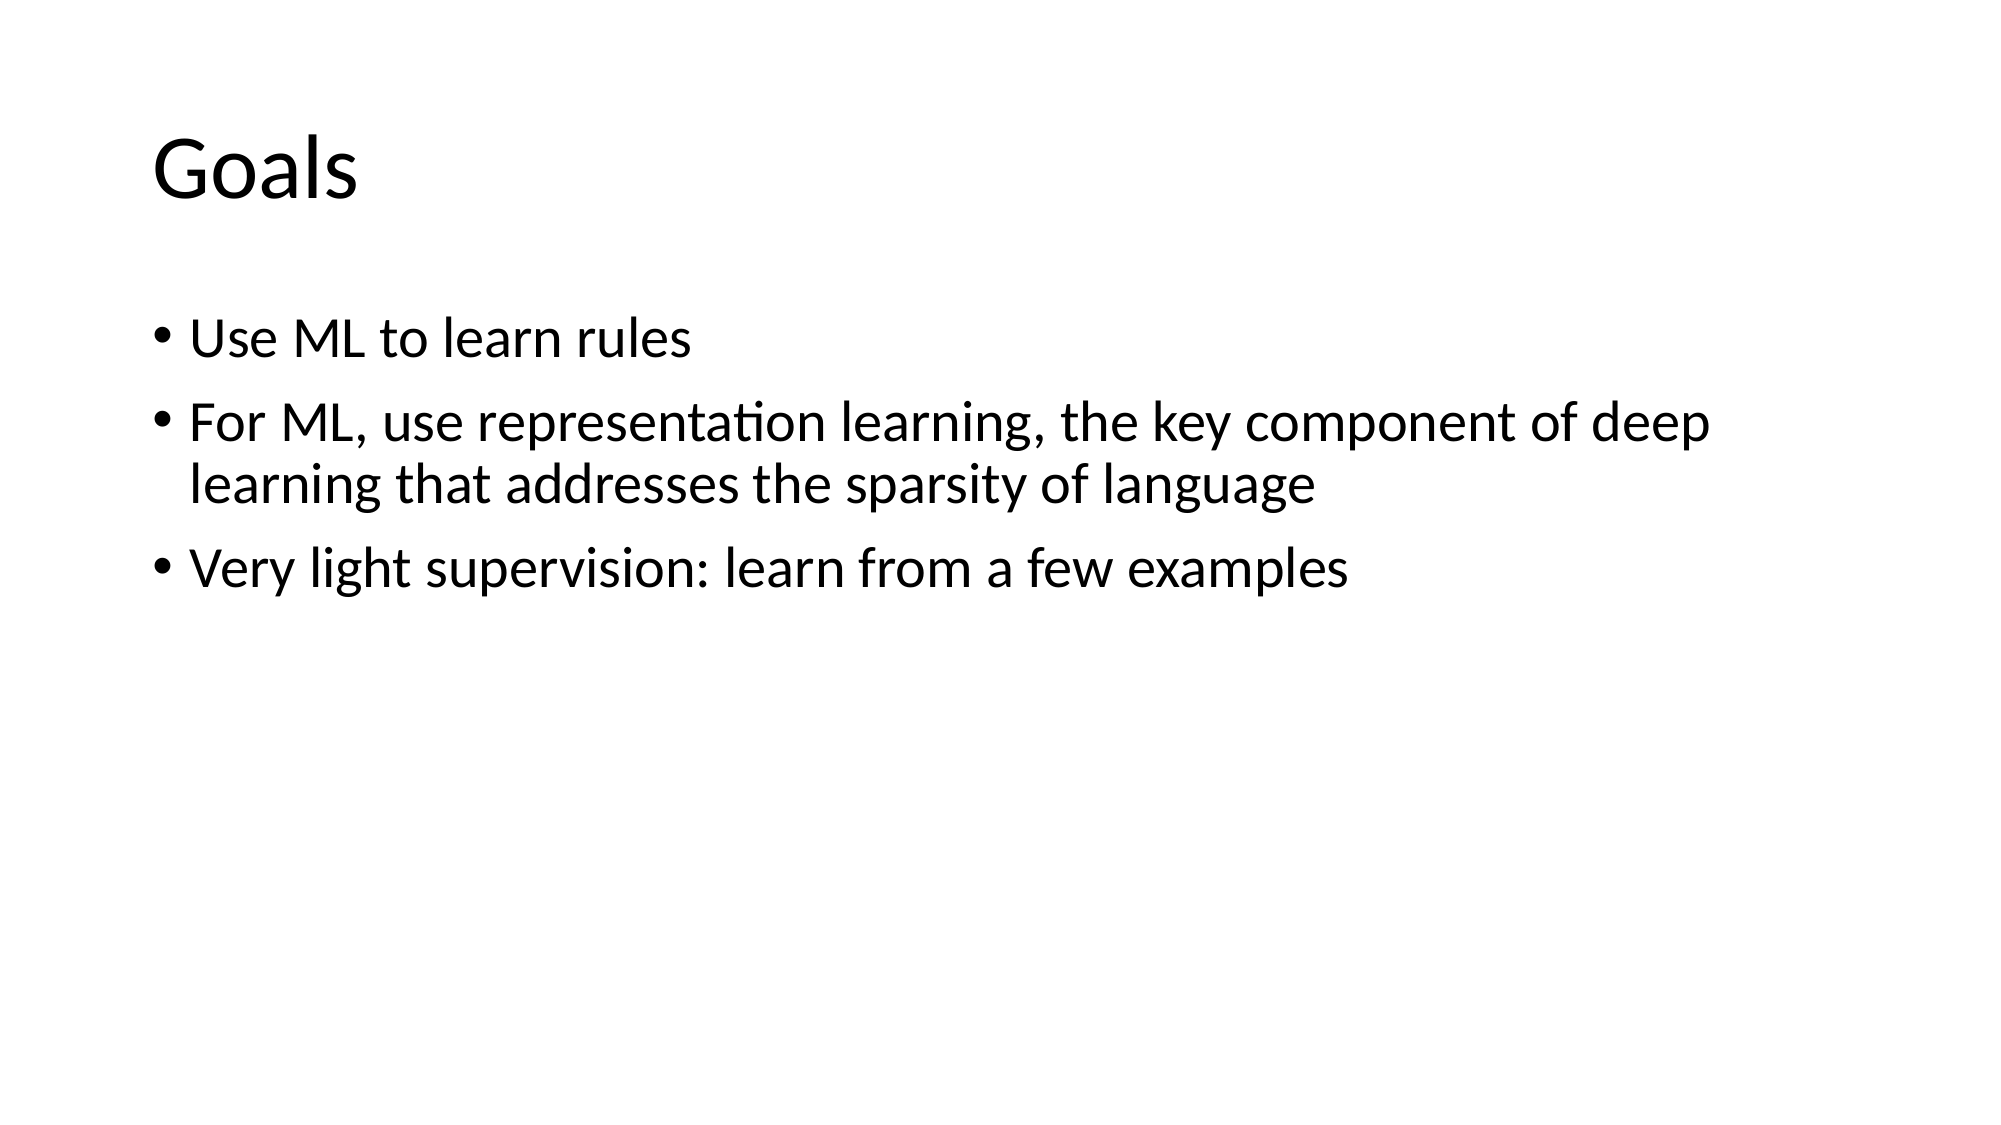

# Goals
Use ML to learn rules
For ML, use representation learning, the key component of deep learning that addresses the sparsity of language
Very light supervision: learn from a few examples